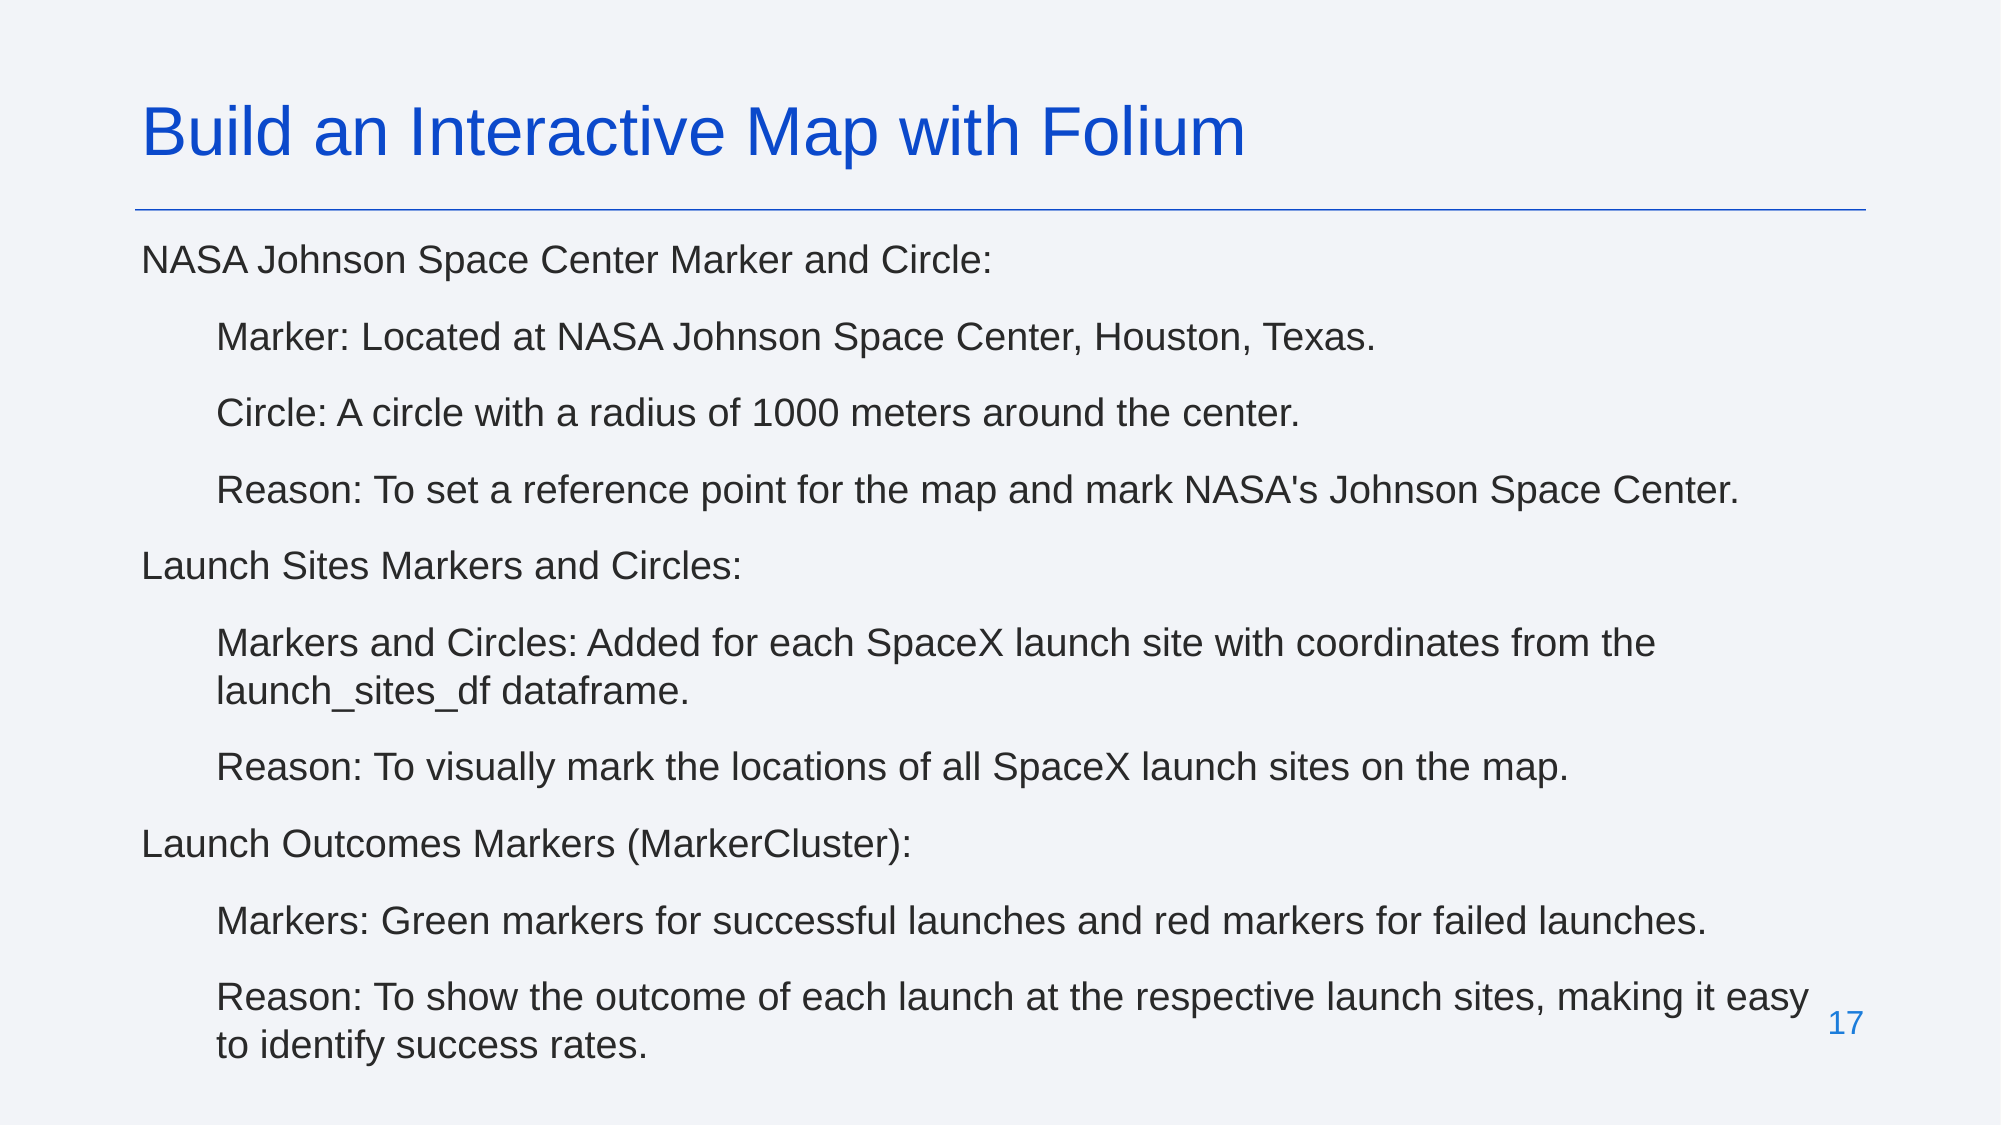

Build an Interactive Map with Folium
NASA Johnson Space Center Marker and Circle:
Marker: Located at NASA Johnson Space Center, Houston, Texas.
Circle: A circle with a radius of 1000 meters around the center.
Reason: To set a reference point for the map and mark NASA's Johnson Space Center.
Launch Sites Markers and Circles:
Markers and Circles: Added for each SpaceX launch site with coordinates from the launch_sites_df dataframe.
Reason: To visually mark the locations of all SpaceX launch sites on the map.
Launch Outcomes Markers (MarkerCluster):
Markers: Green markers for successful launches and red markers for failed launches.
Reason: To show the outcome of each launch at the respective launch sites, making it easy to identify success rates.

17